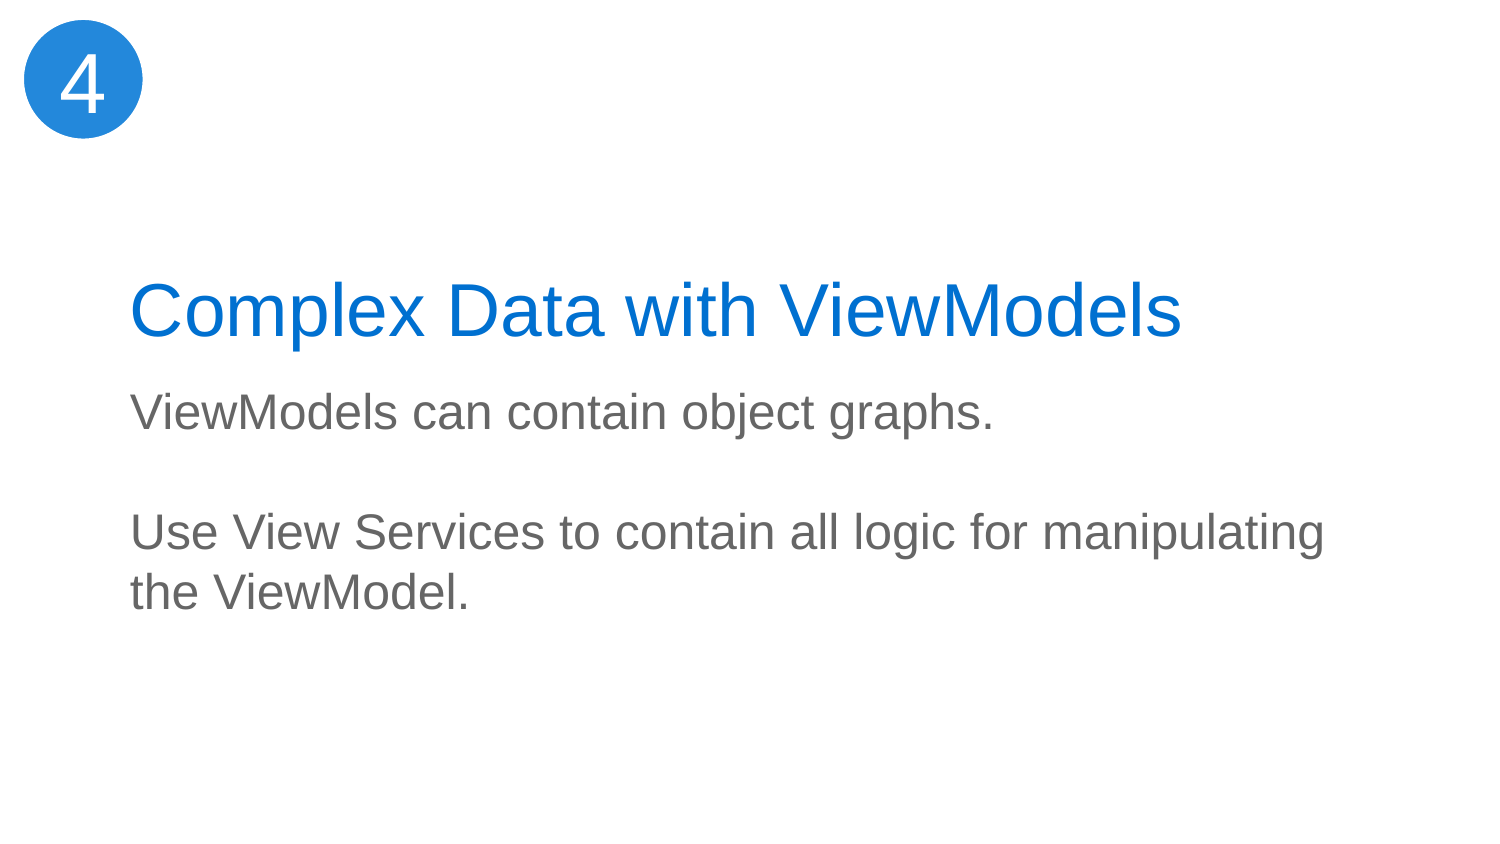

4
# Complex Data with ViewModels
ViewModels can contain object graphs.

Use View Services to contain all logic for manipulating the ViewModel.